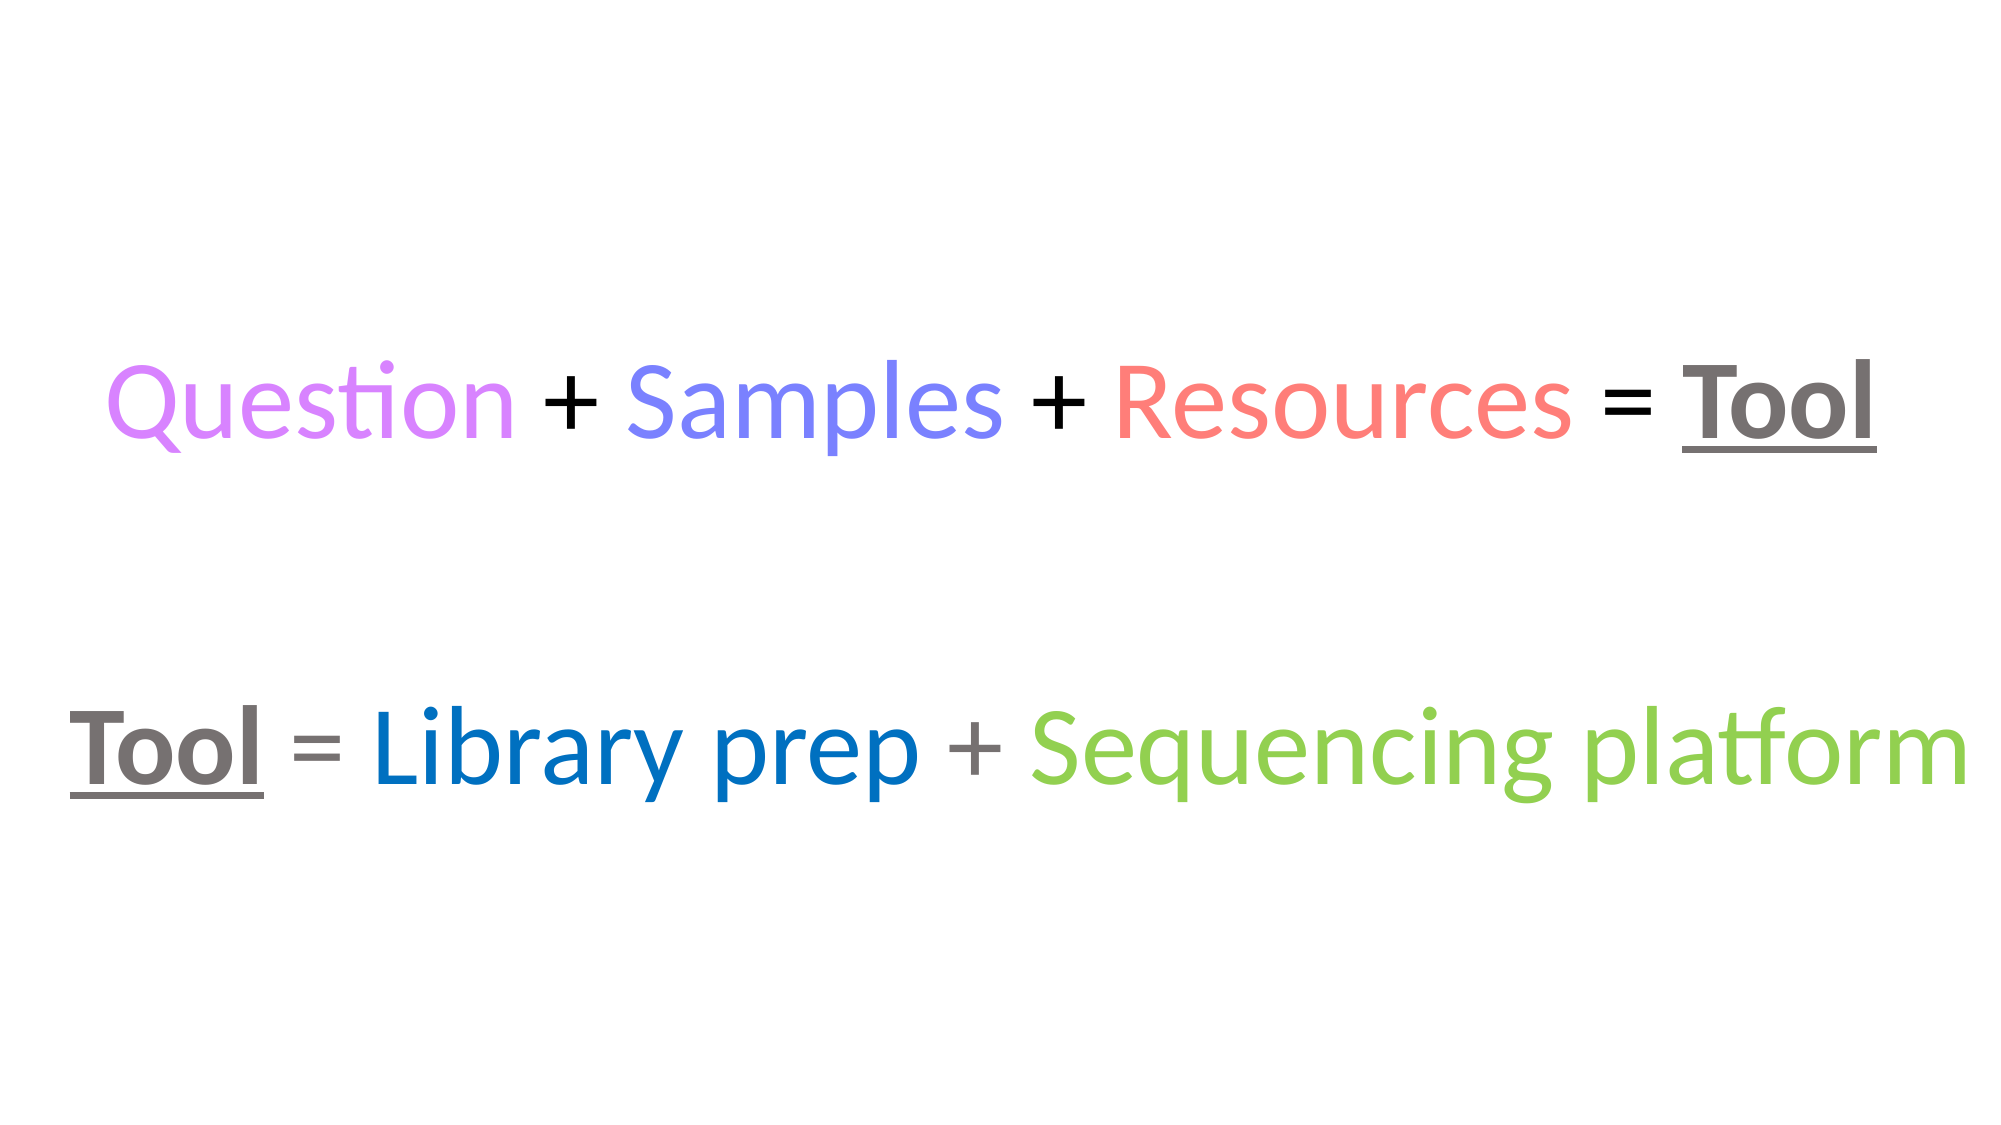

Question + Samples + Resources = Tool
Tool = Library prep + Sequencing platform